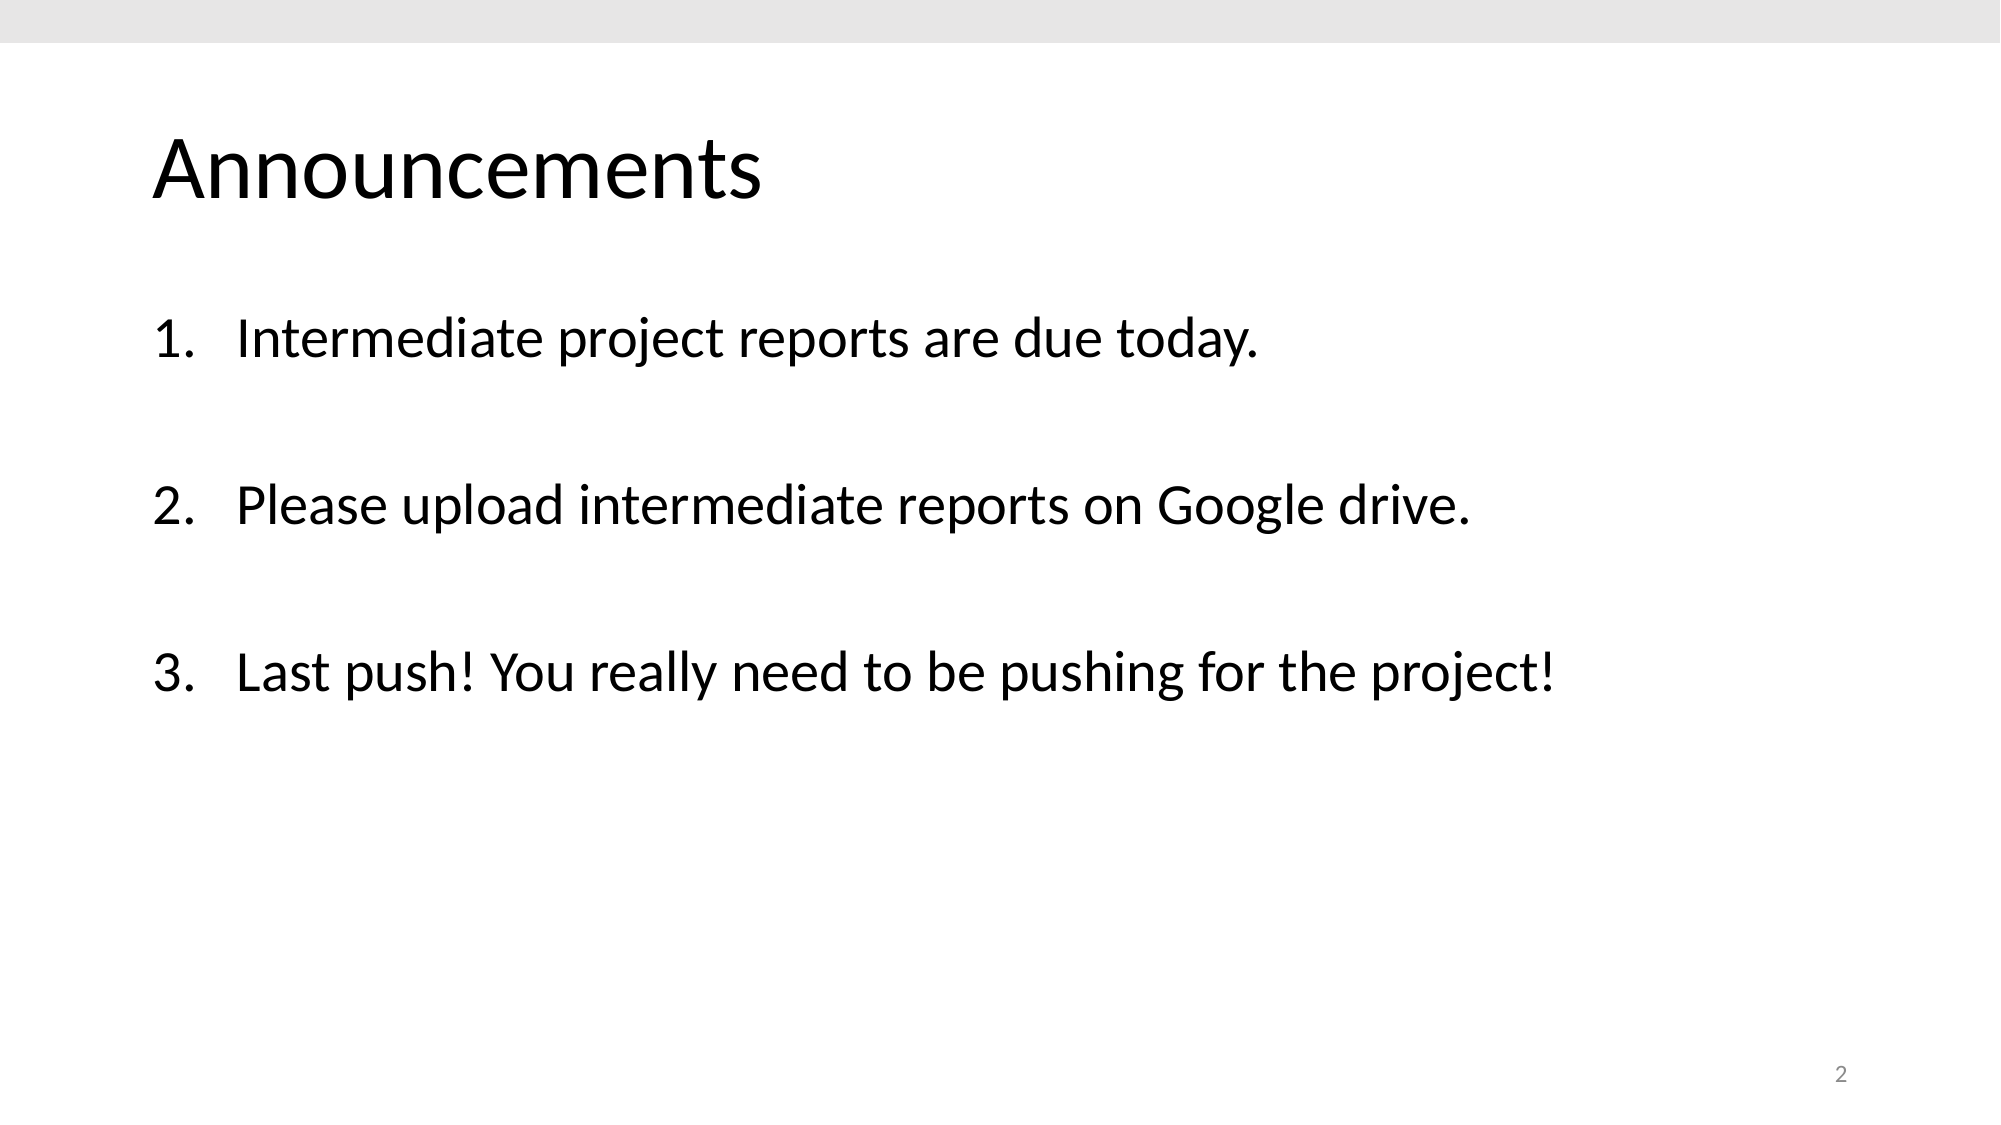

# Announcements
Intermediate project reports are due today.

Please upload intermediate reports on Google drive.

Last push! You really need to be pushing for the project!

2